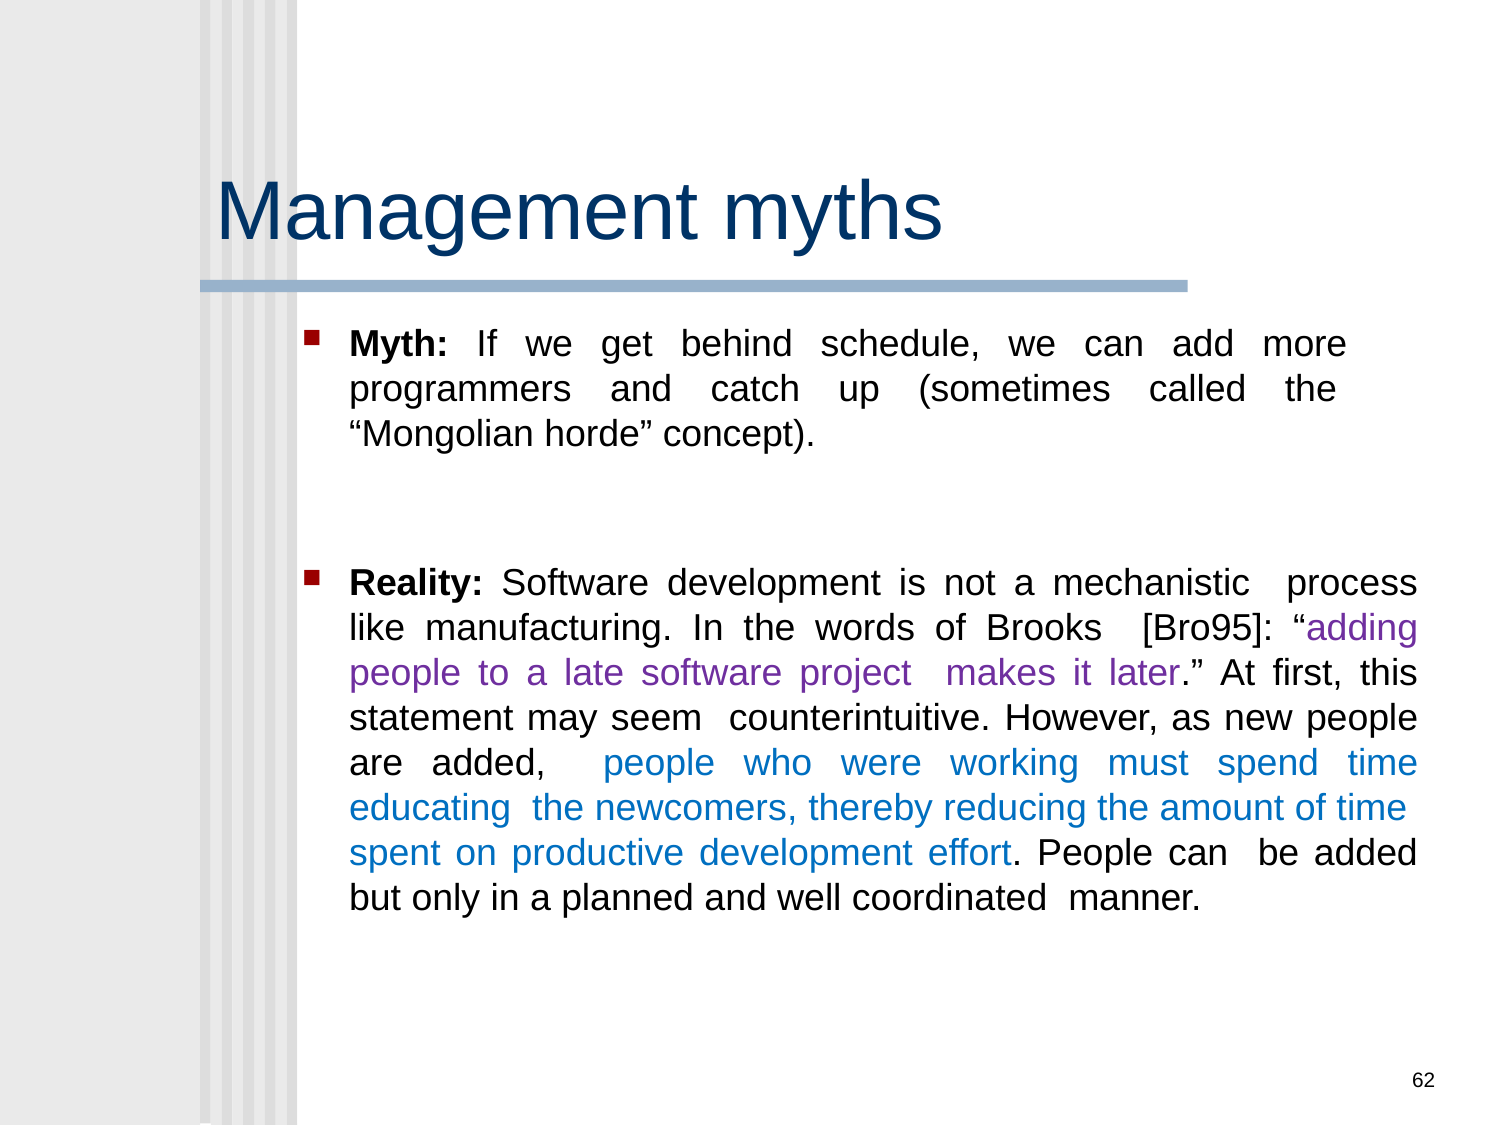

# Management myths
Myth: If we get behind schedule, we can add more  programmers and catch up (sometimes called the  “Mongolian horde” concept).

Reality: Software development is not a mechanistic  process like manufacturing. In the words of Brooks  [Bro95]: “adding people to a late software project  makes it later.” At first, this statement may seem  counterintuitive. However, as new people are added,  people who were working must spend time educating  the newcomers, thereby reducing the amount of time  spent on productive development effort. People can  be added but only in a planned and well coordinated  manner.
62